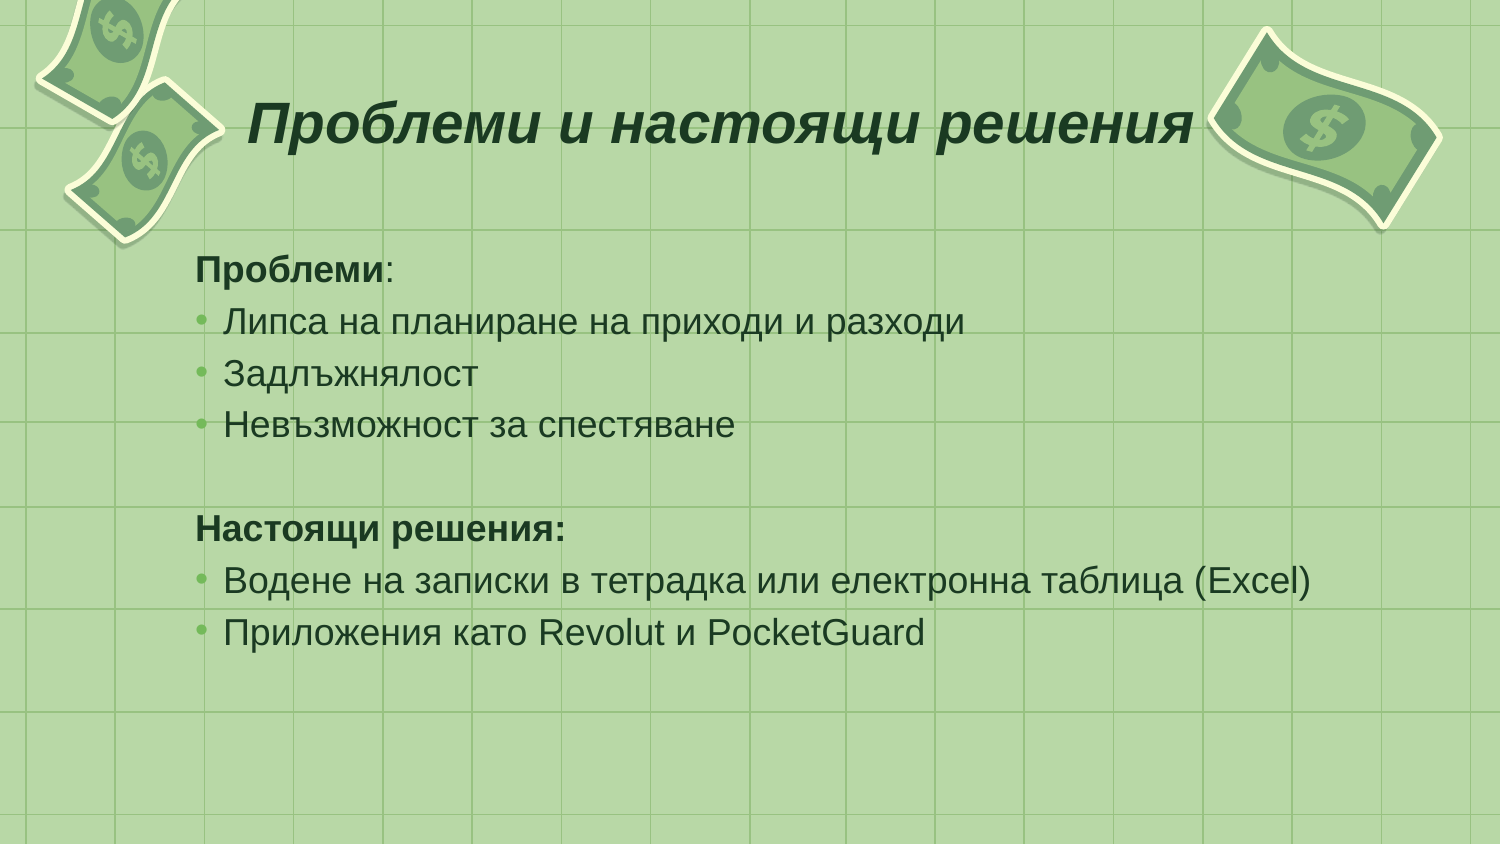

# Проблеми и настоящи решения
Проблеми:
Липса на планиране на приходи и разходи
Задлъжнялост
Невъзможност за спестяване

Настоящи решения:
Водене на записки в тетрадка или електронна таблица (Excel)
Приложения като Revolut и PocketGuard